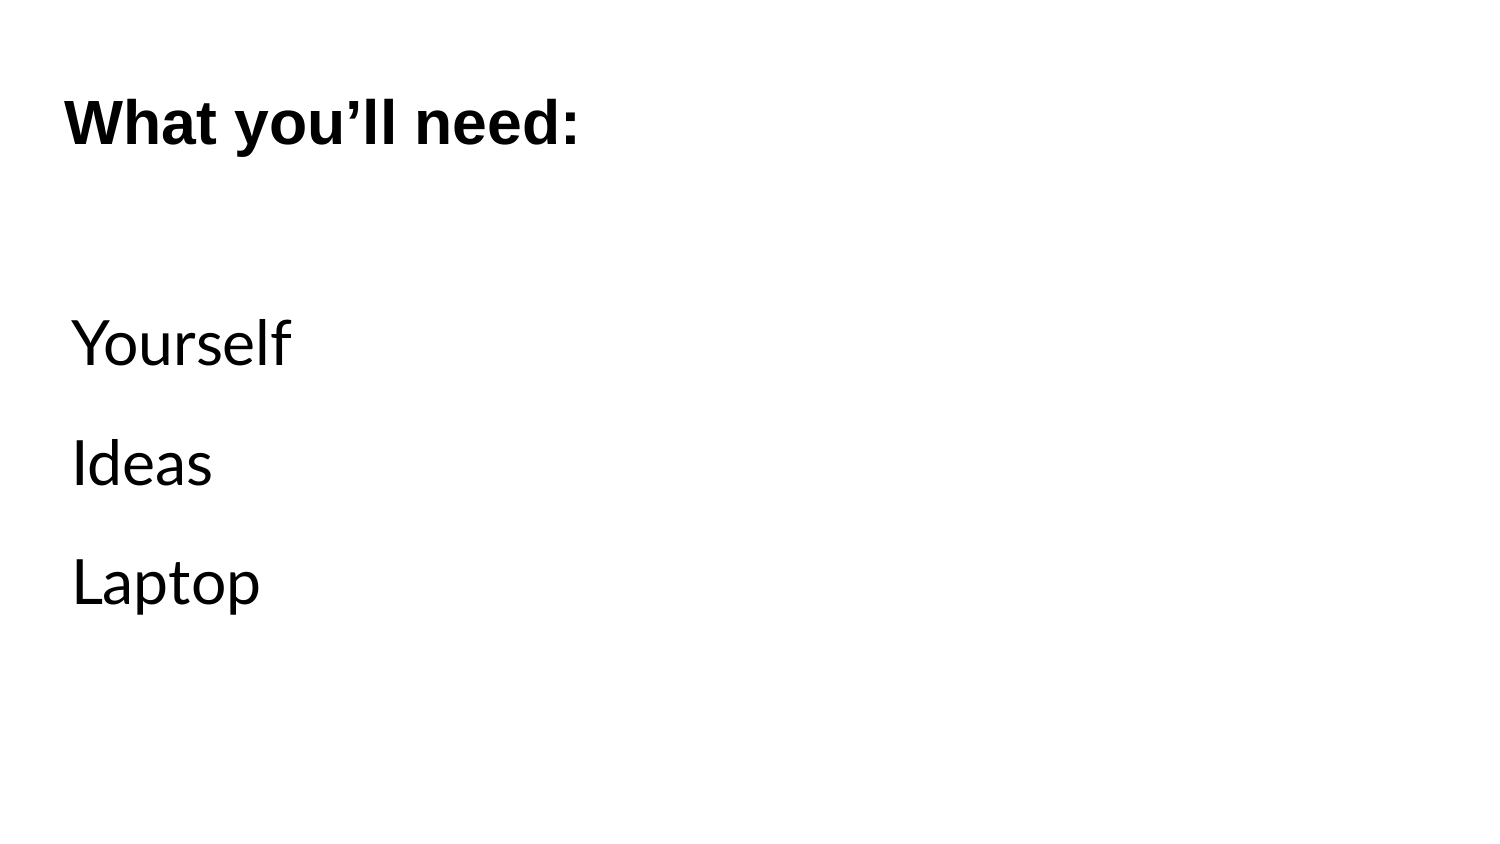

# What you’ll need:
Yourself
Ideas
Laptop